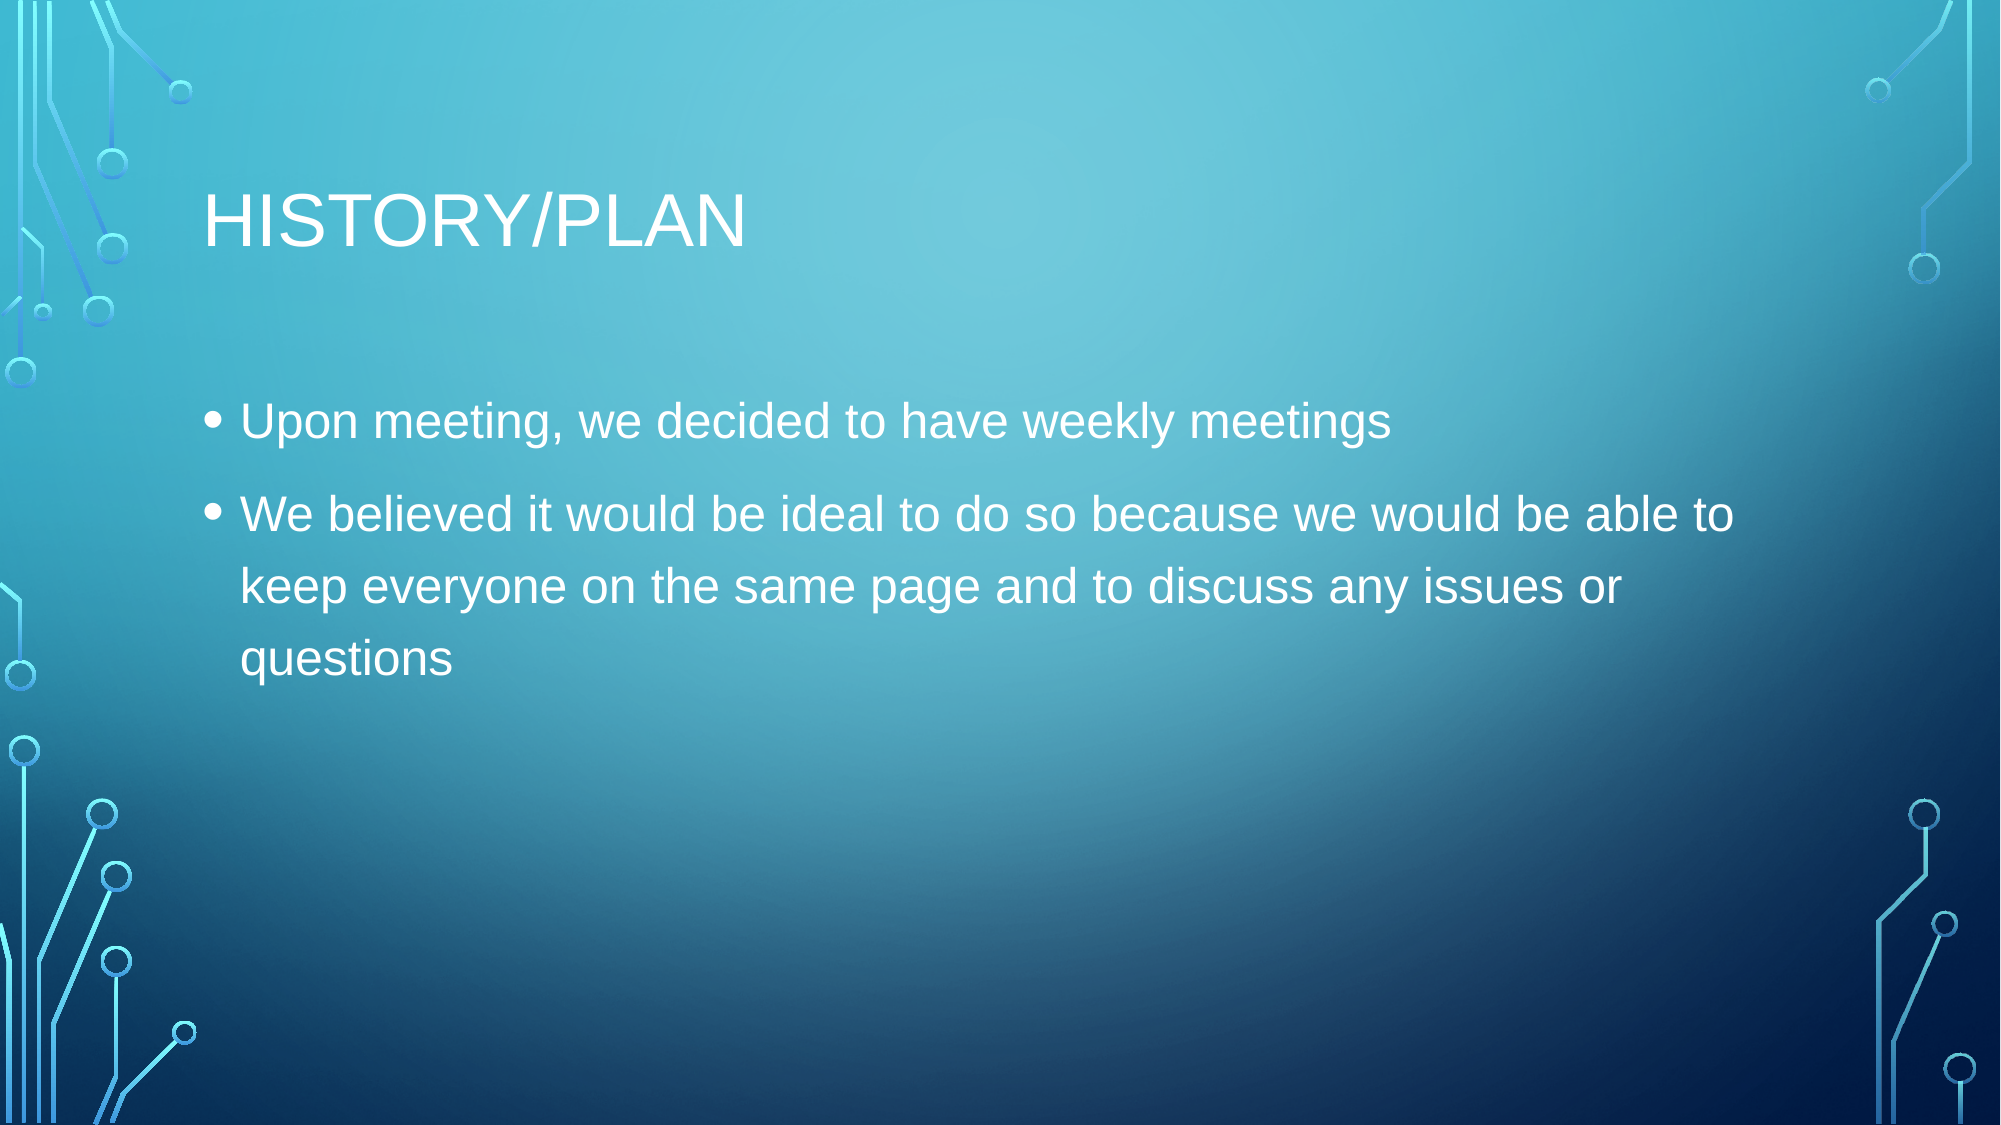

# History/Plan
Upon meeting, we decided to have weekly meetings
We believed it would be ideal to do so because we would be able to keep everyone on the same page and to discuss any issues or questions